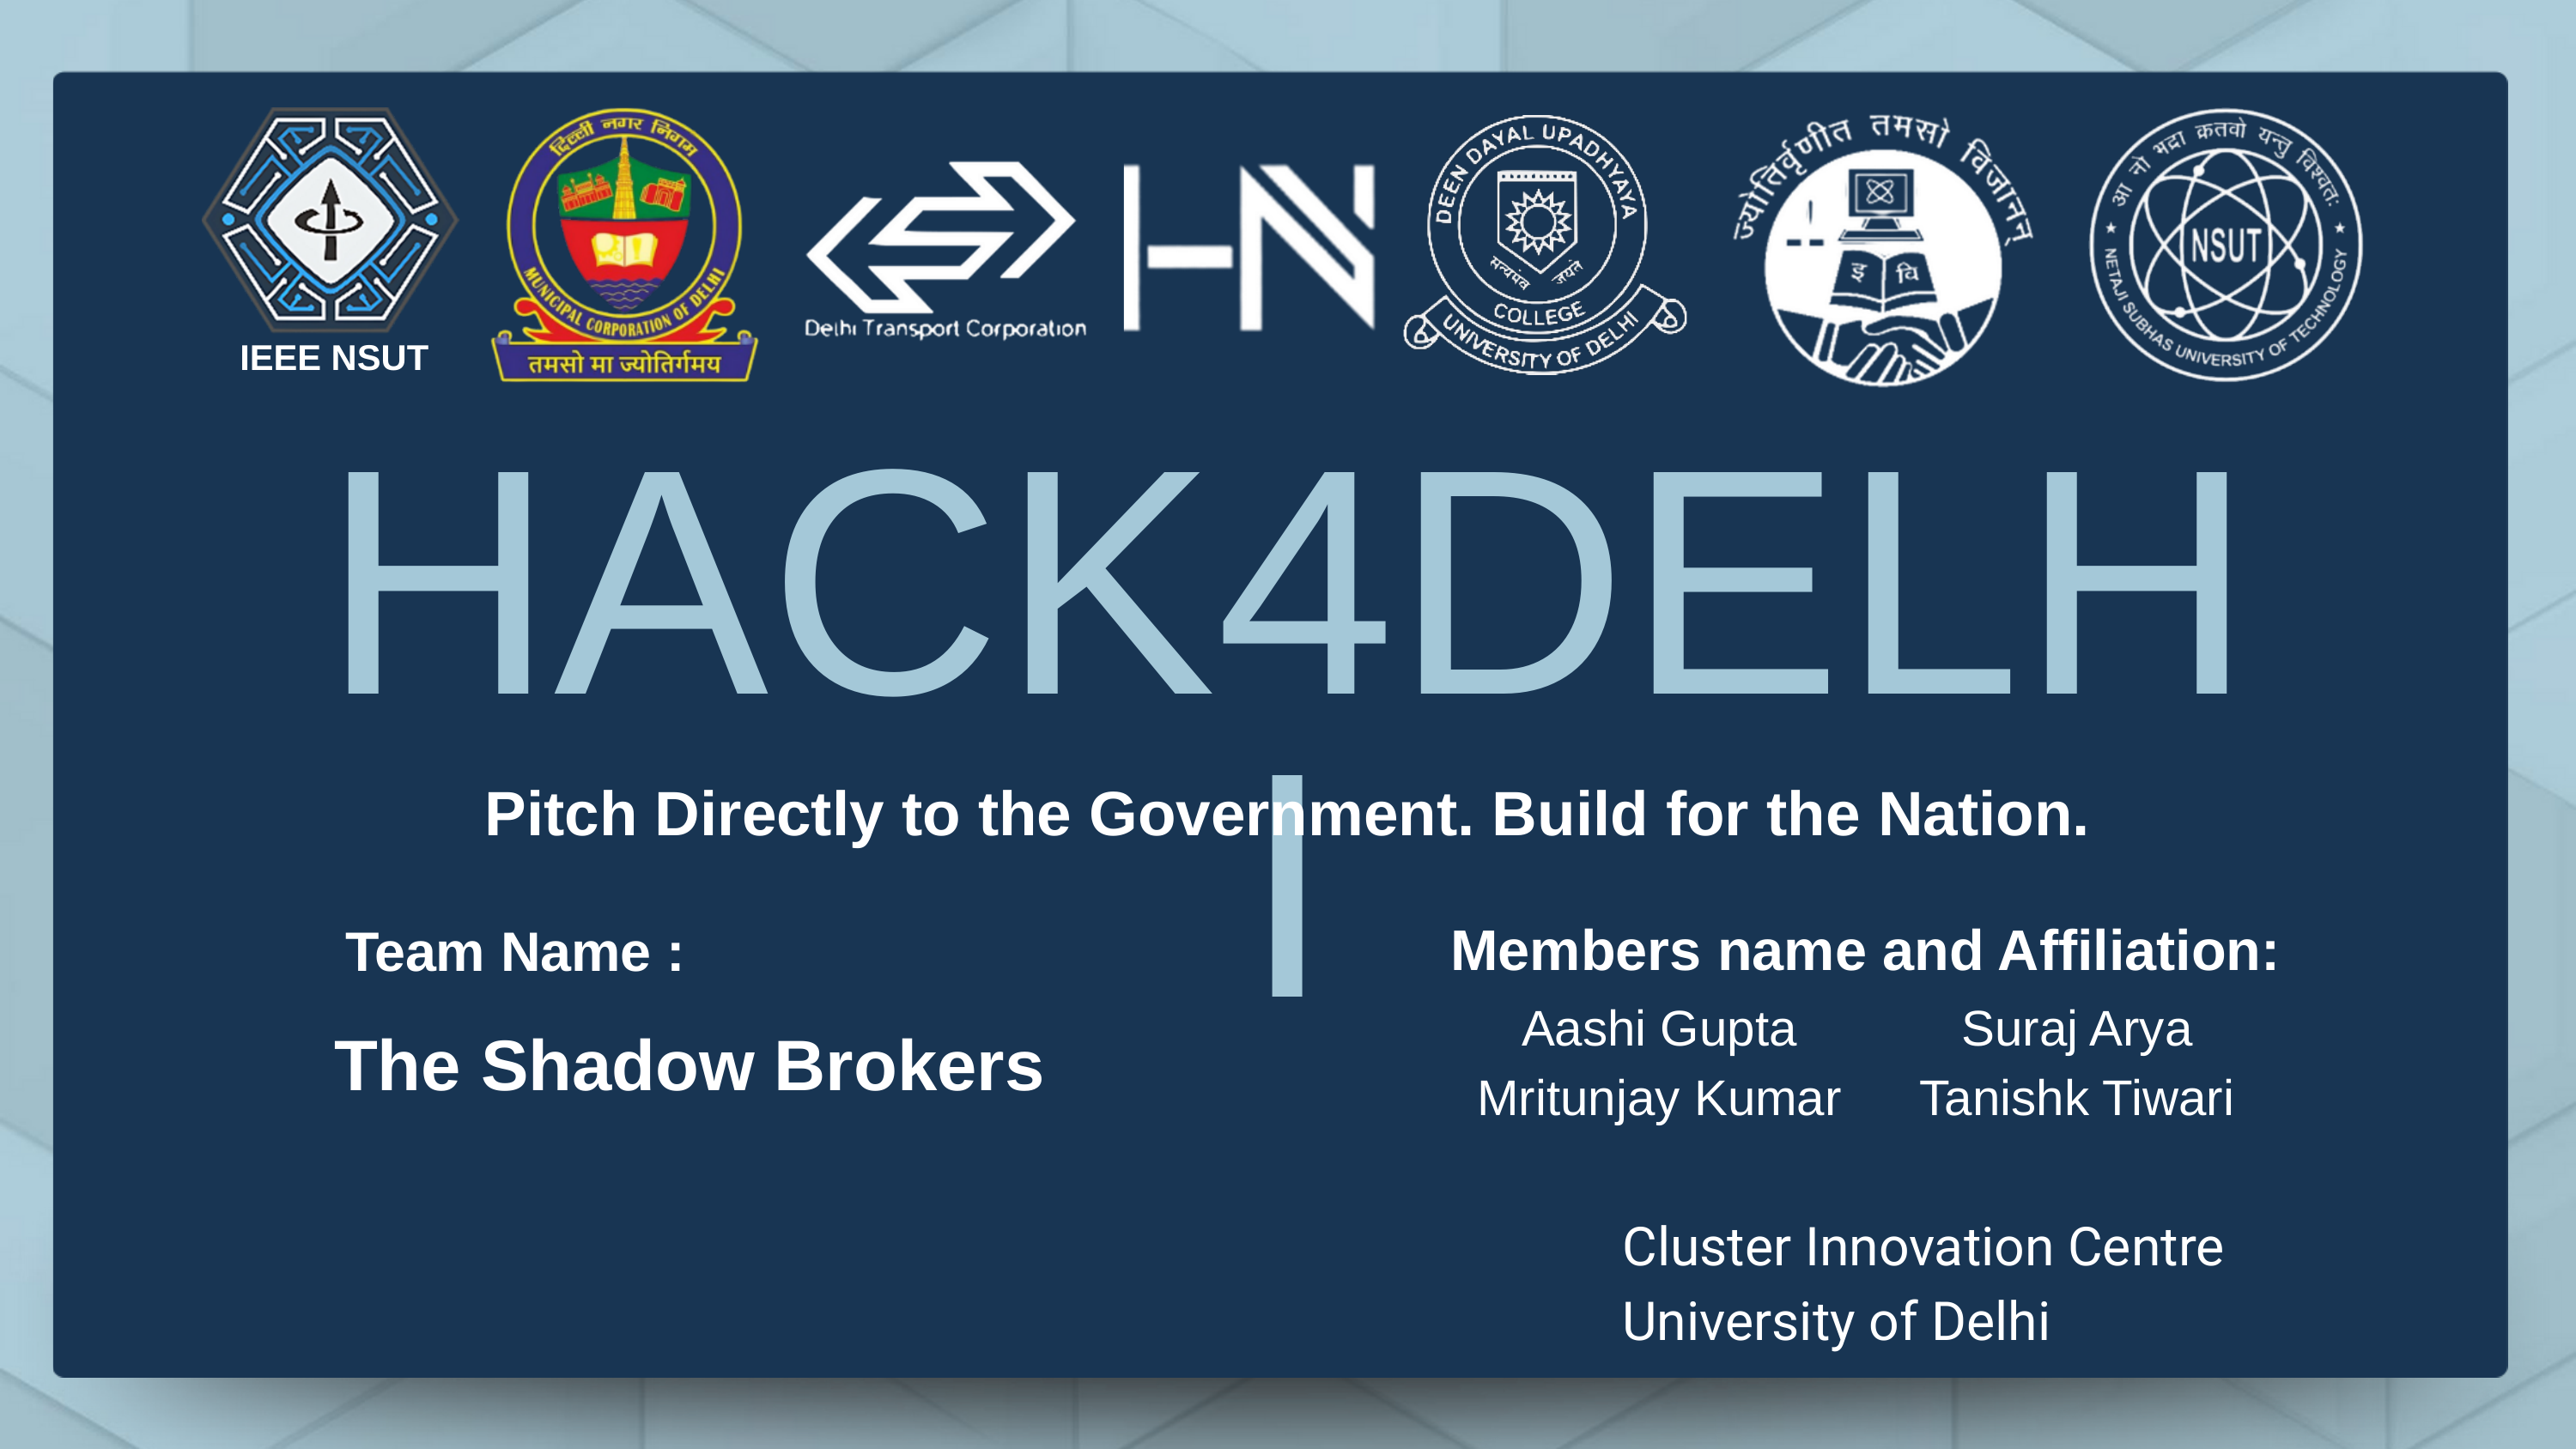

IEEE NSUT
HACK4DELHI
Pitch Directly to the Government. Build for the Nation.
Members name and Affiliation:
Team Name :
Aashi Gupta
Mritunjay Kumar

Suraj Arya
Tanishk Tiwari

Cluster Innovation Centre
University of Delhi
The Shadow Brokers